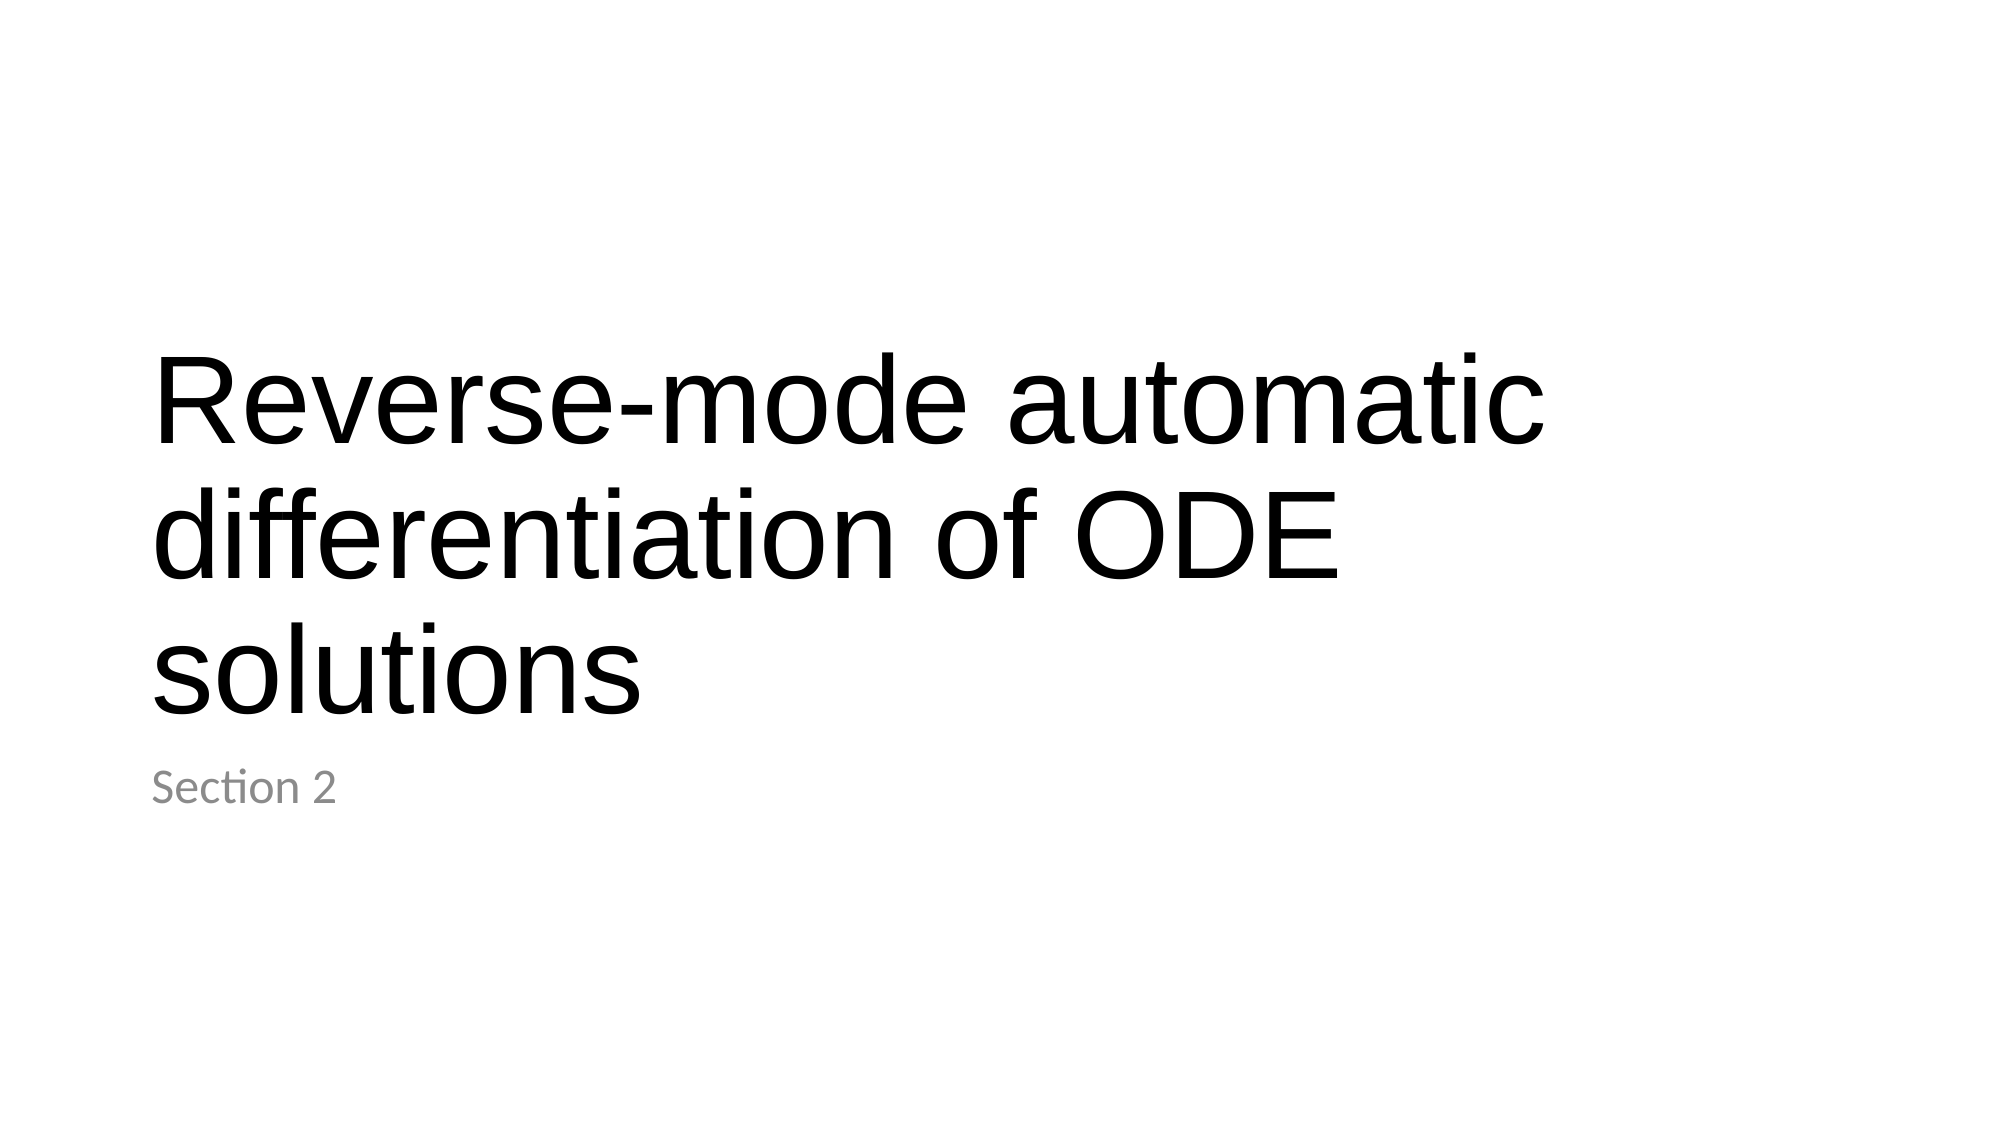

# Reverse-mode automatic differentiation of ODE solutions
Section 2